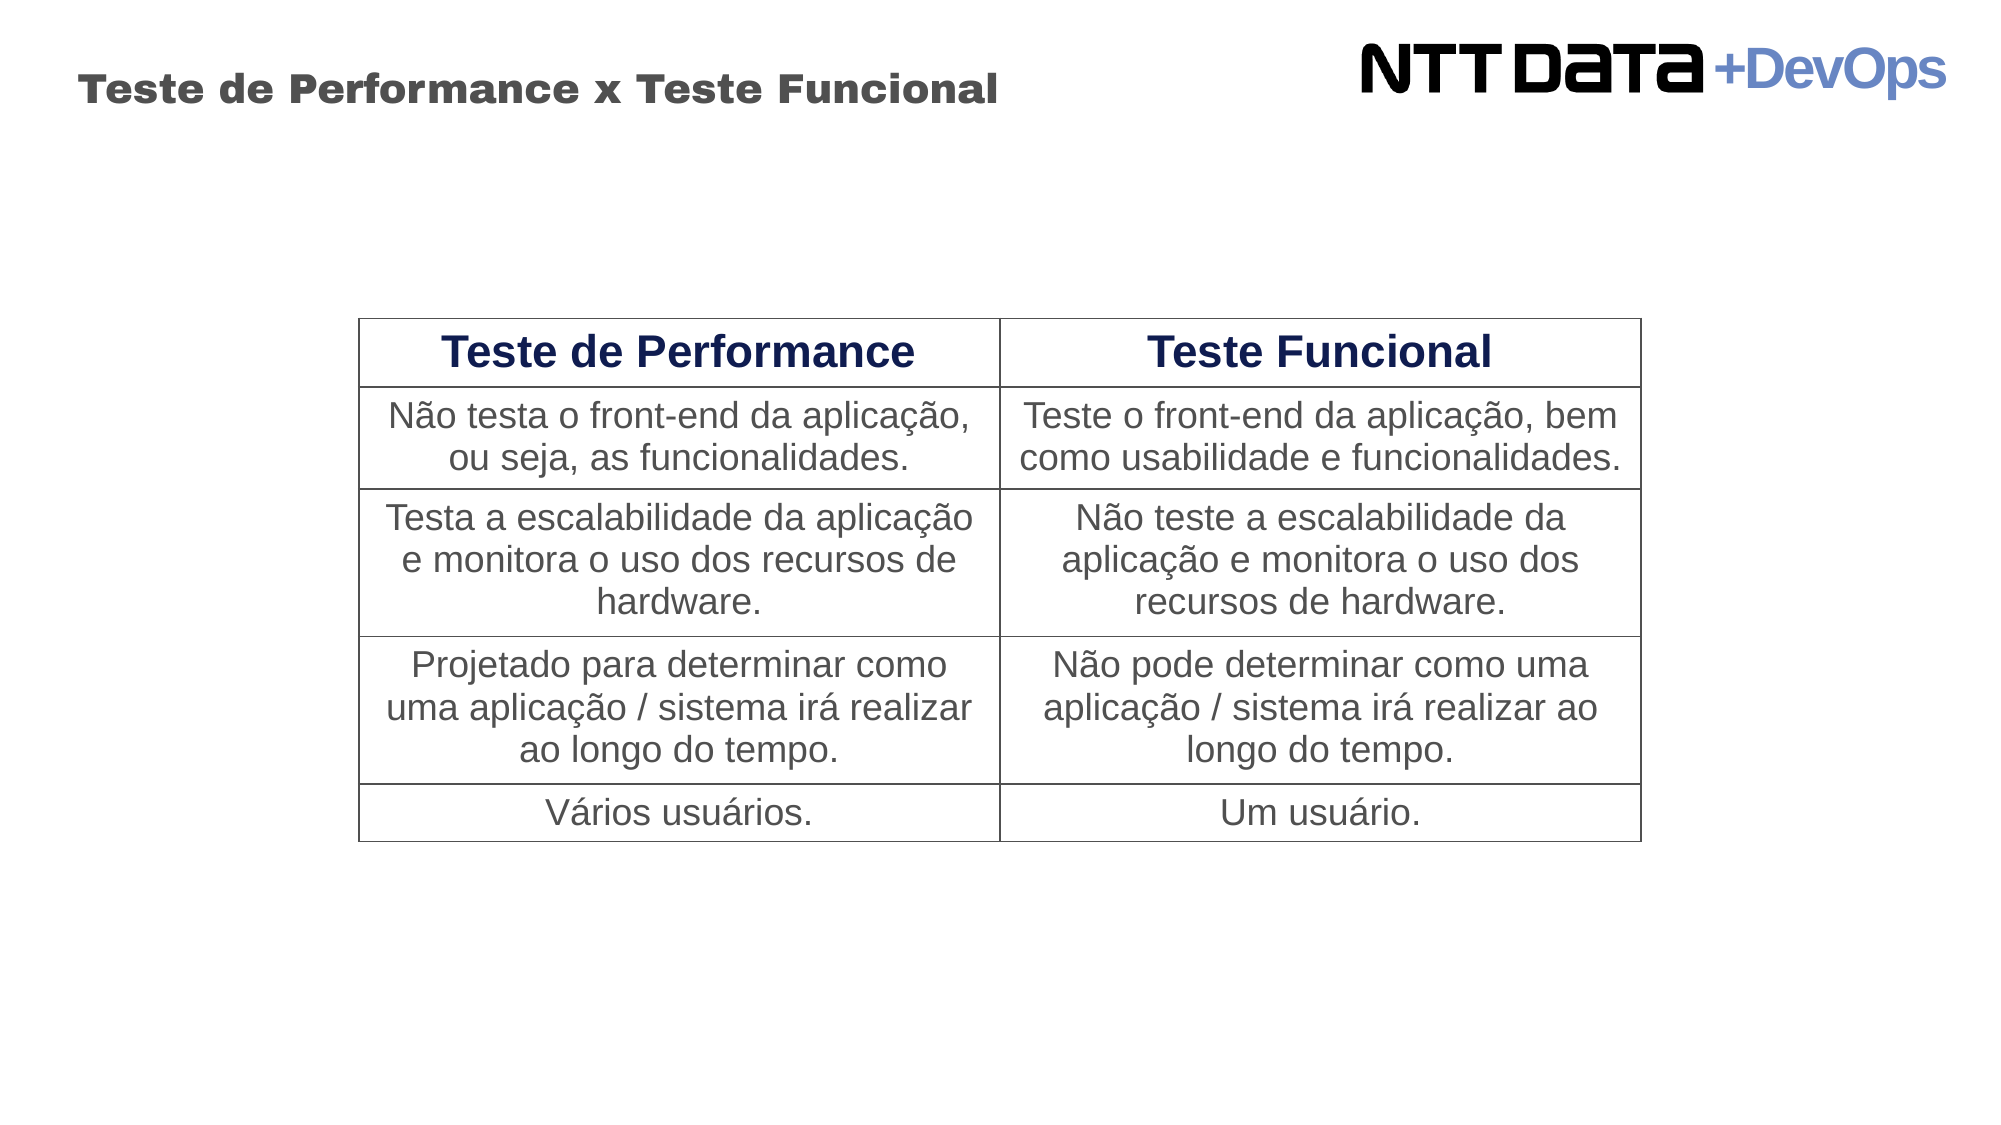

Teste de Performance x Teste Funcional
| Teste de Performance | Teste Funcional |
| --- | --- |
| Não testa o front-end da aplicação, ou seja, as funcionalidades. | Teste o front-end da aplicação, bem como usabilidade e funcionalidades. |
| Testa a escalabilidade da aplicação e monitora o uso dos recursos de hardware. | Não teste a escalabilidade da aplicação e monitora o uso dos recursos de hardware. |
| Projetado para determinar como uma aplicação / sistema irá realizar ao longo do tempo. | Não pode determinar como uma aplicação / sistema irá realizar ao longo do tempo. |
| Vários usuários. | Um usuário. |